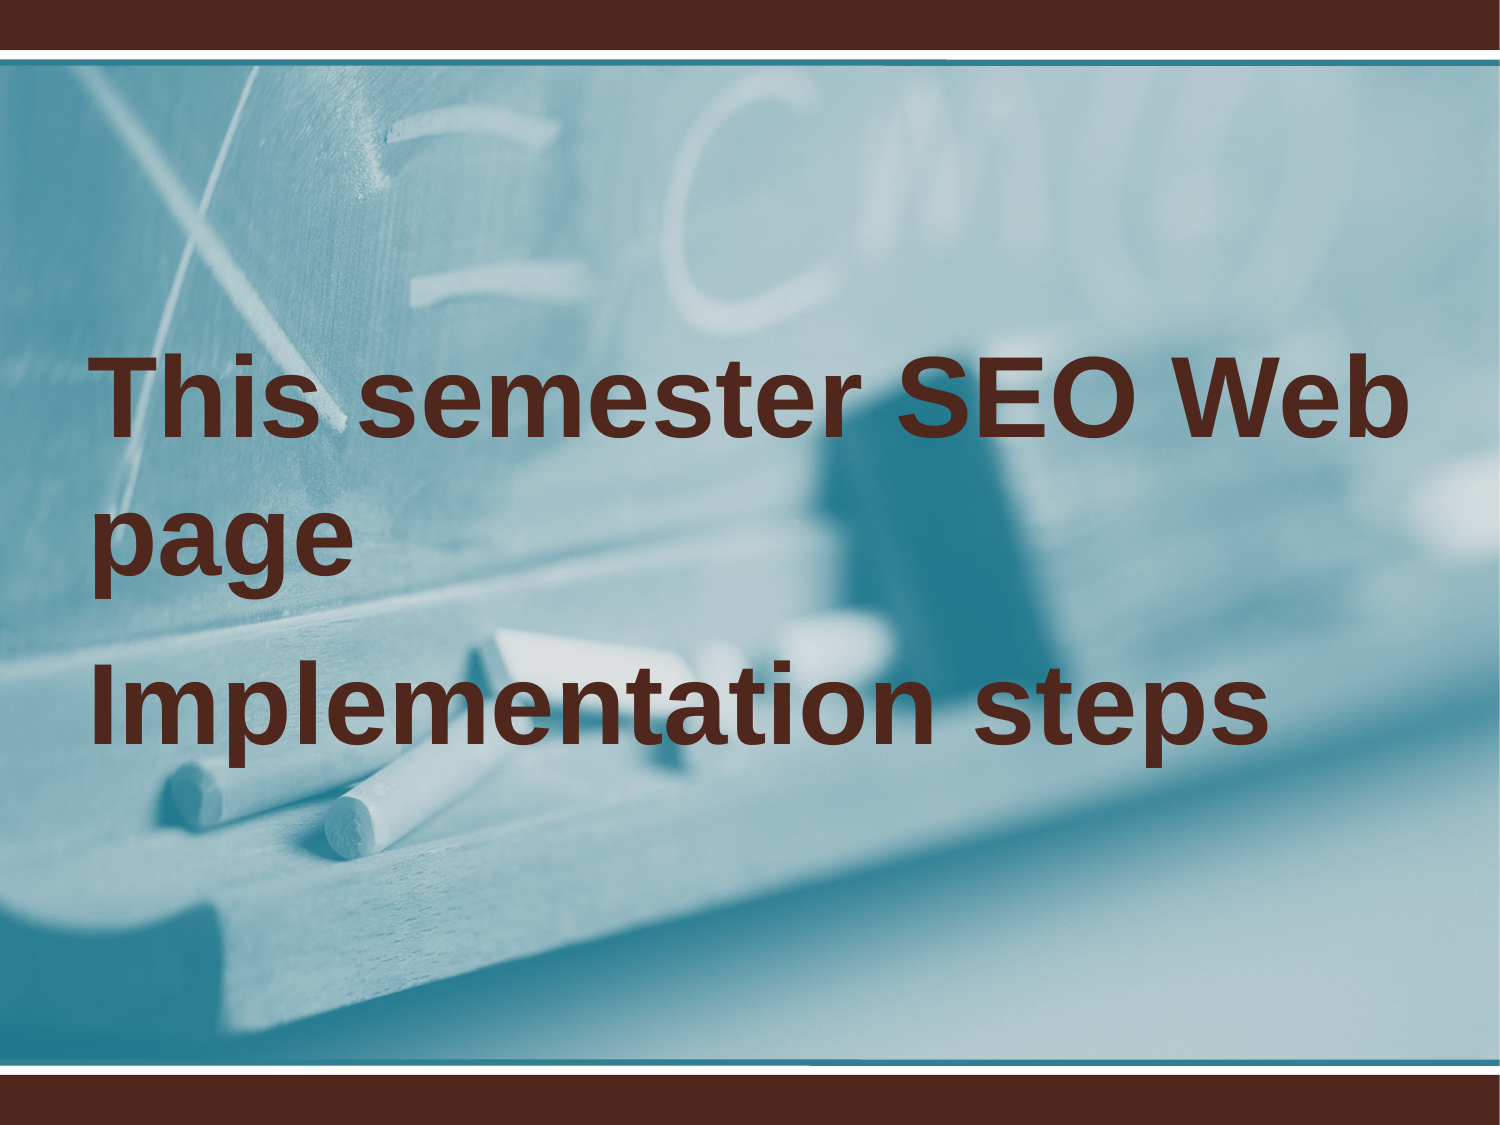

This semester SEO Web page
Implementation steps